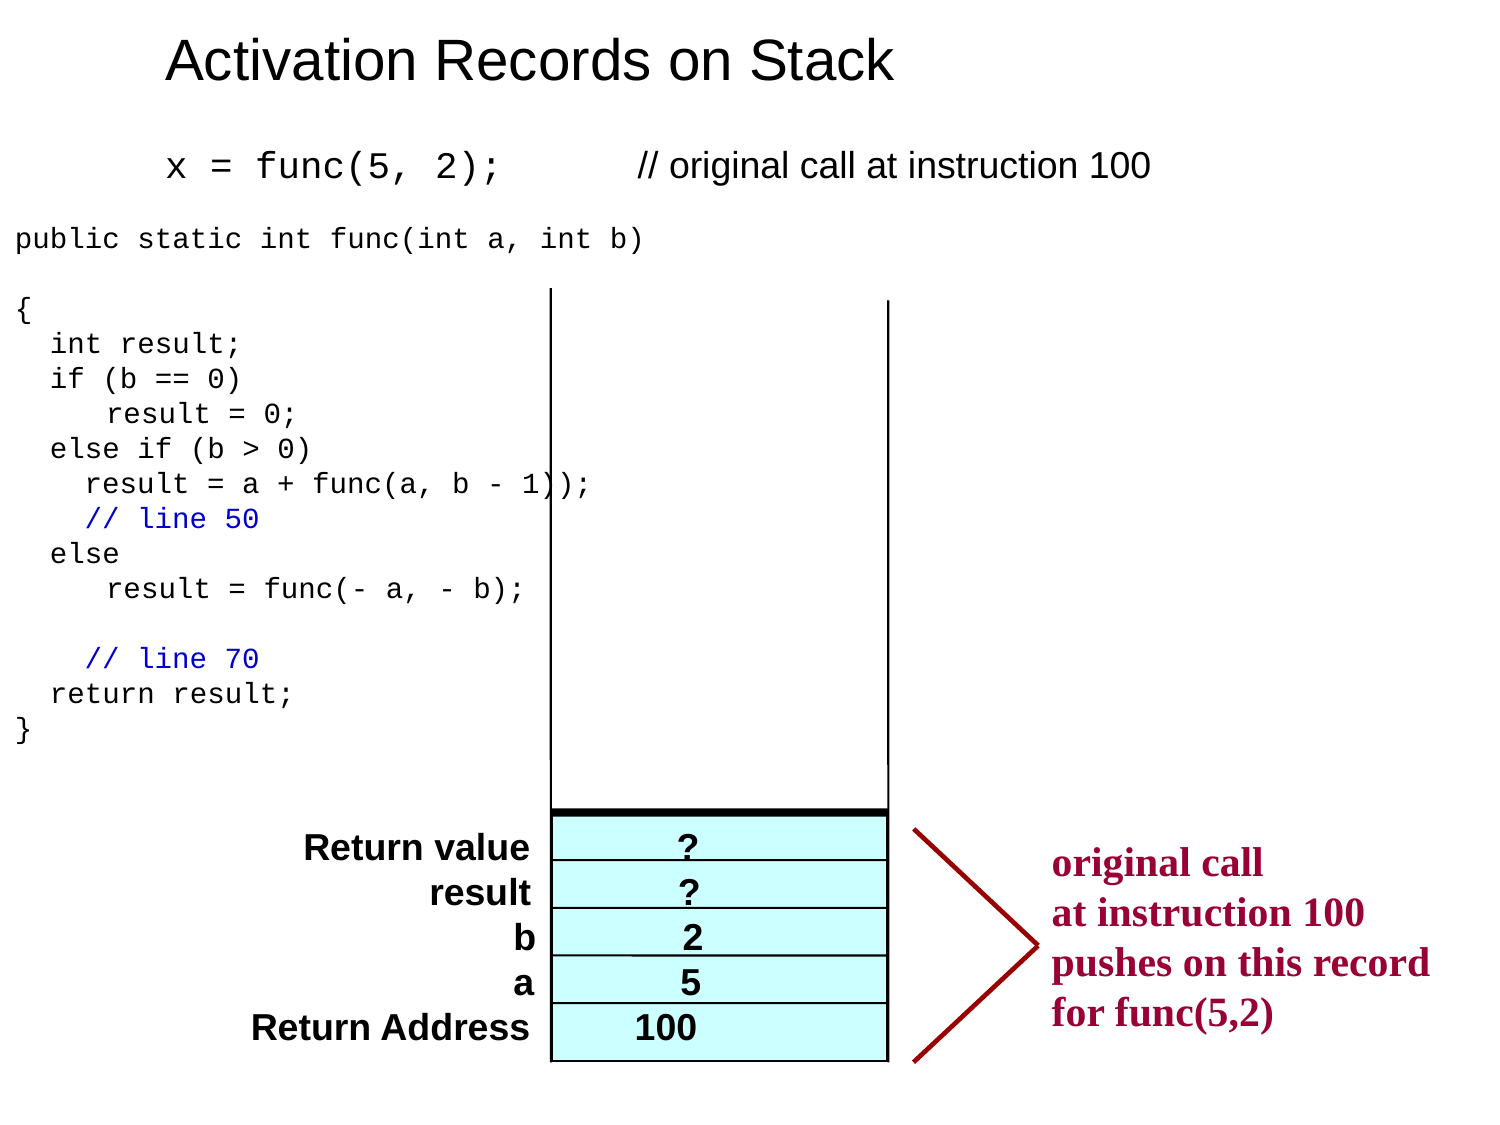

Activation Records on Stack
x = func(5, 2);      // original call at instruction 100
public static int func(int a, int b)
{
  int result;
  if (b == 0)
	  result = 0;
  else if (b > 0)
    result = a + func(a, b - 1));
    // line 50
  else
	  result = func(- a, - b);
    // line 70
  return result;
}

     Return value              ?
                 result              ?
                         b              2
                         a              5
Return Address          100

original call
at instruction 100
pushes on this record
for func(5,2)